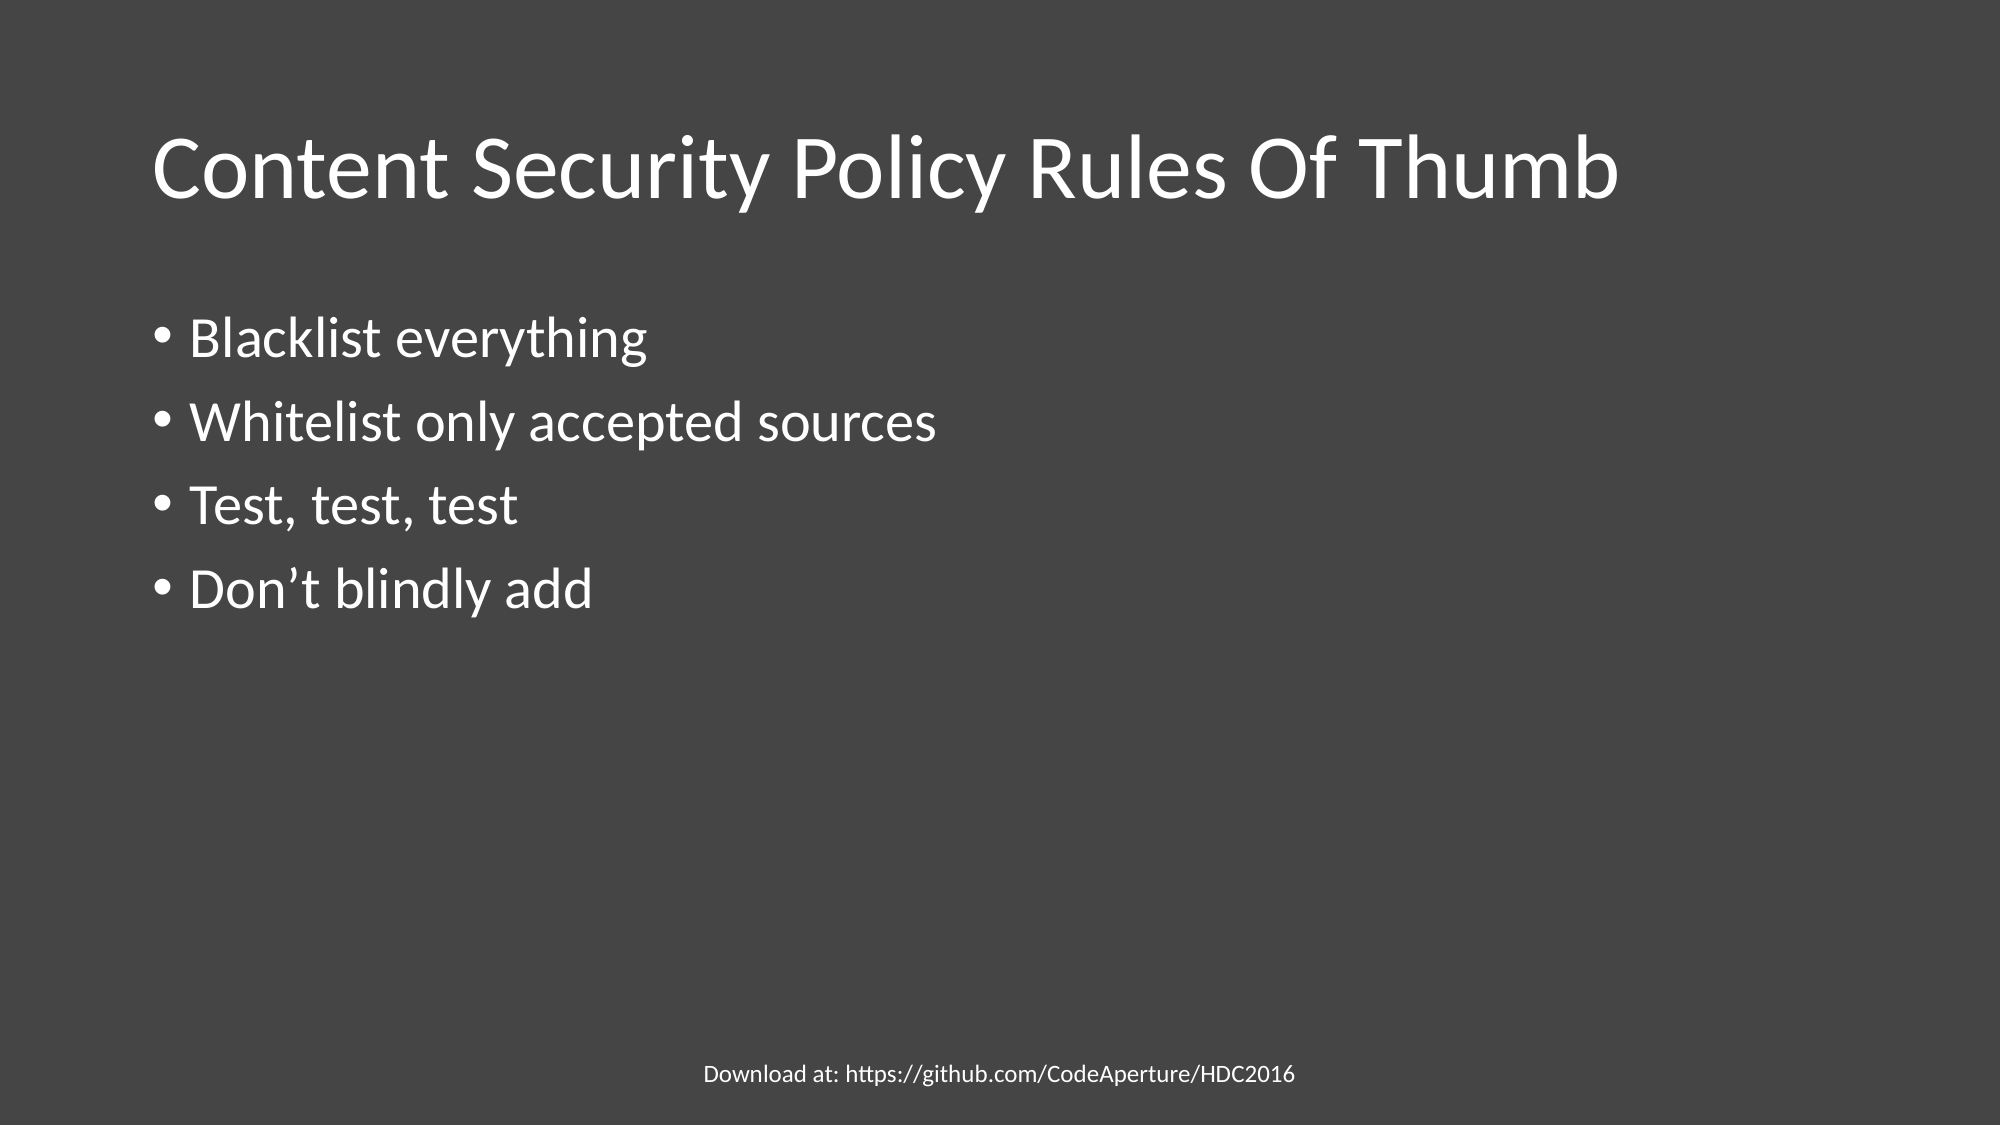

# Content Security Policy Rules Of Thumb
Blacklist everything
Whitelist only accepted sources
Test, test, test
Don’t blindly add
Download at: https://github.com/CodeAperture/HDC2016